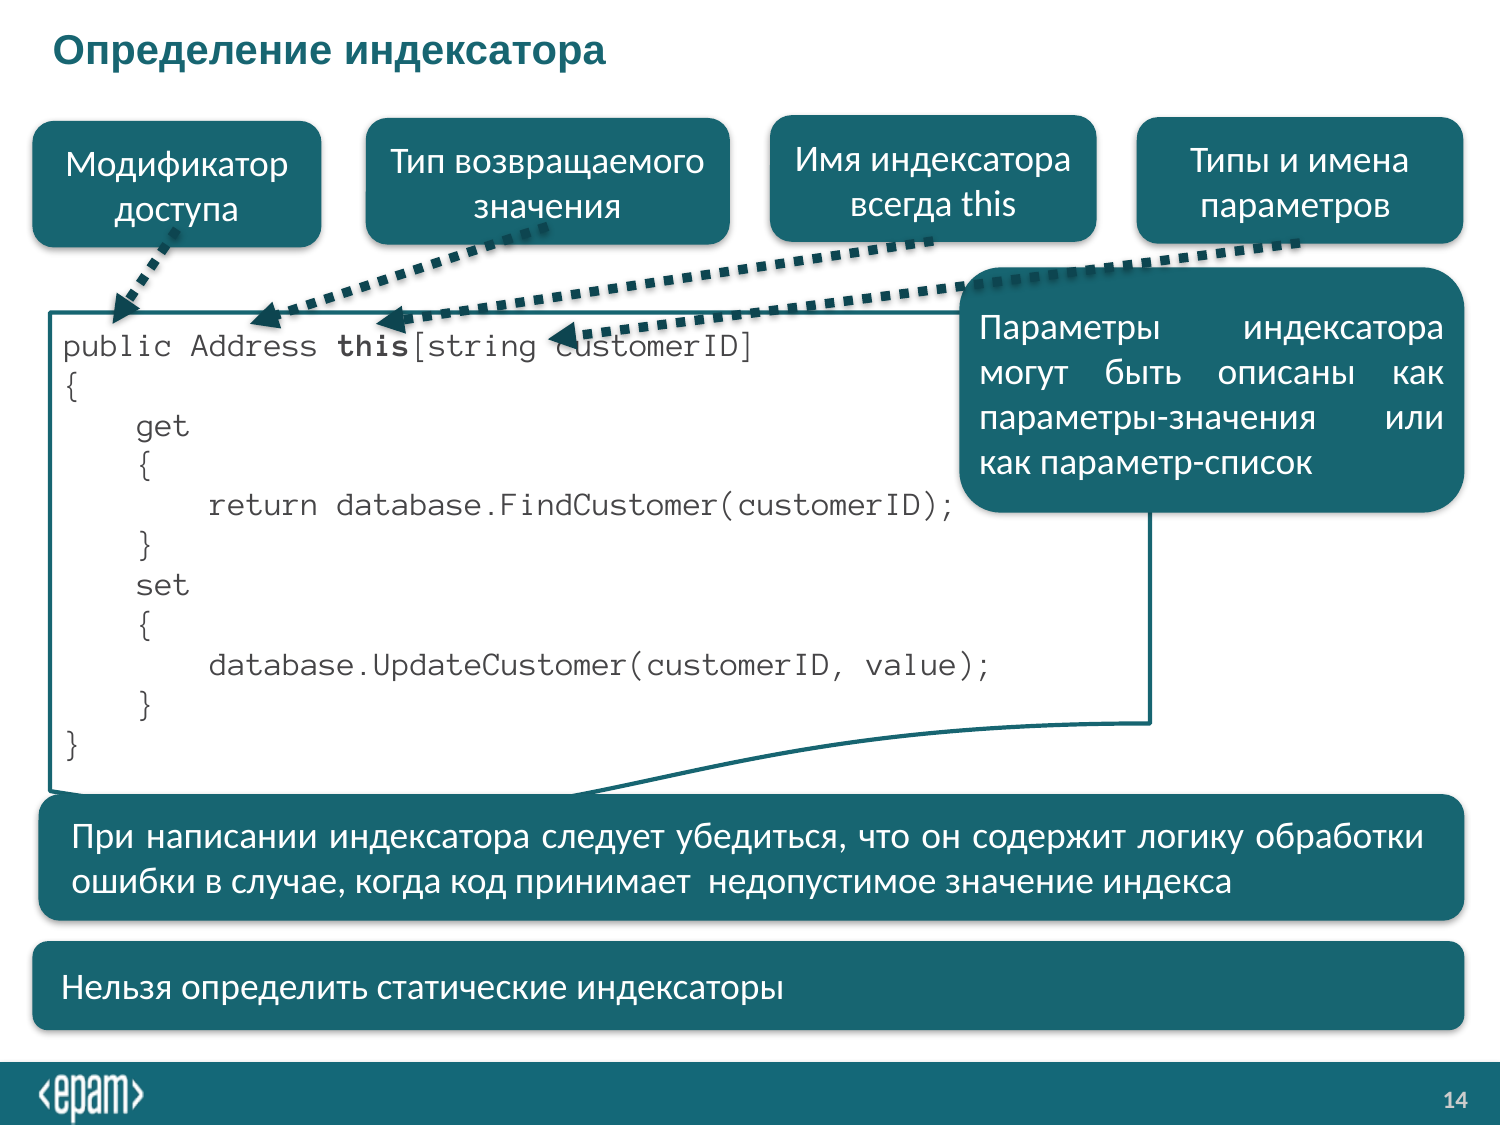

# Определение индексатора

Имя индексатора всегда this

Типы и имена параметров

Тип возвращаемого значения

Модификатор доступа

Параметры индексатора могут быть описаны как параметры-значения или как параметр-список

public Address this[string сustomerID]
{
    get
    {
        return database.FindCustomer(сustomerID);
    }
    set
    {
        database.UpdateCustomer(сustomerID, value);
    }
}

При написании индексатора следует убедиться, что он содержит логику обработки ошибки в случае, когда код принимает  недопустимое значение индекса

Нельзя определить статические индексаторы